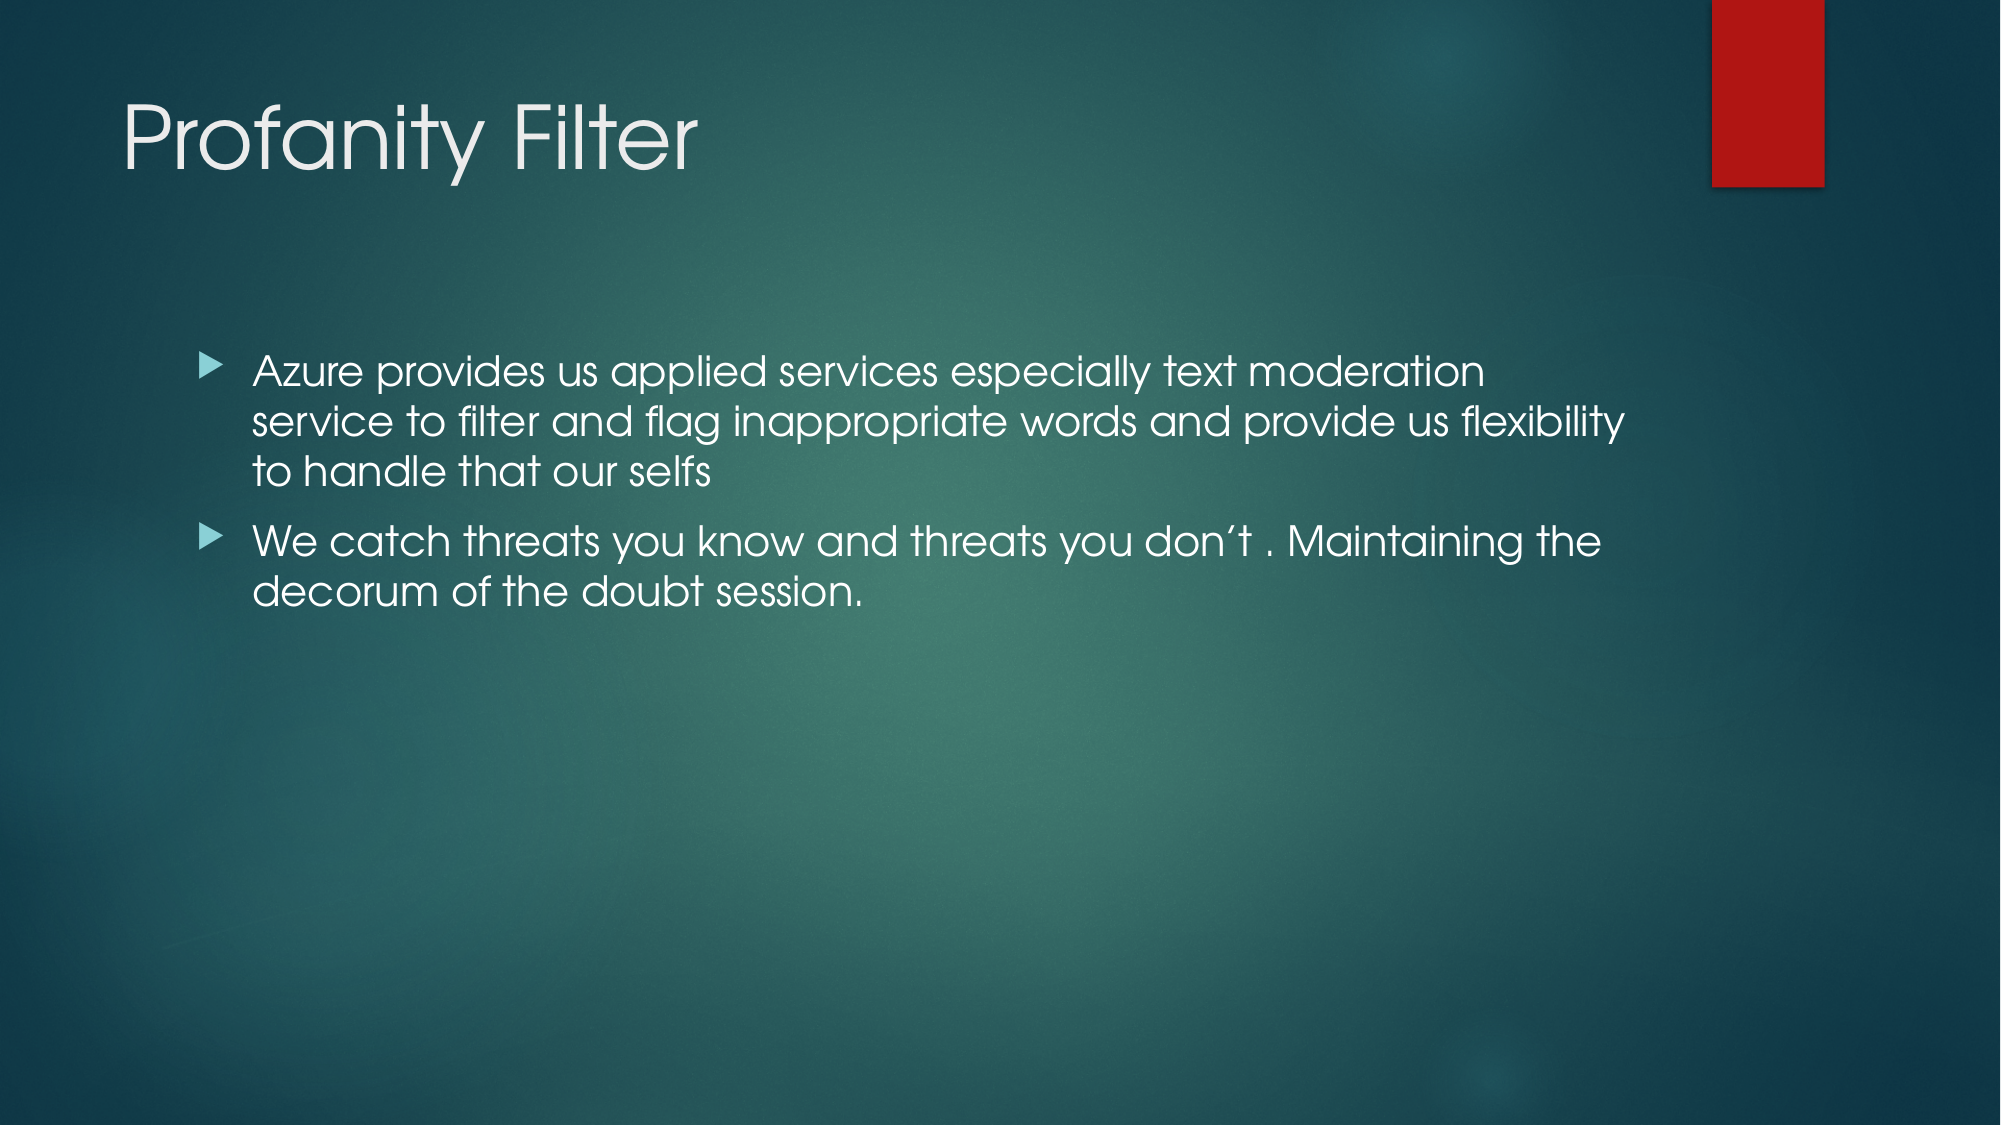

# Profanity Filter
Azure provides us applied services especially text moderation service to filter and flag inappropriate words and provide us flexibility to handle that our selfs
We catch threats you know and threats you don’t . Maintaining the decorum of the doubt session.